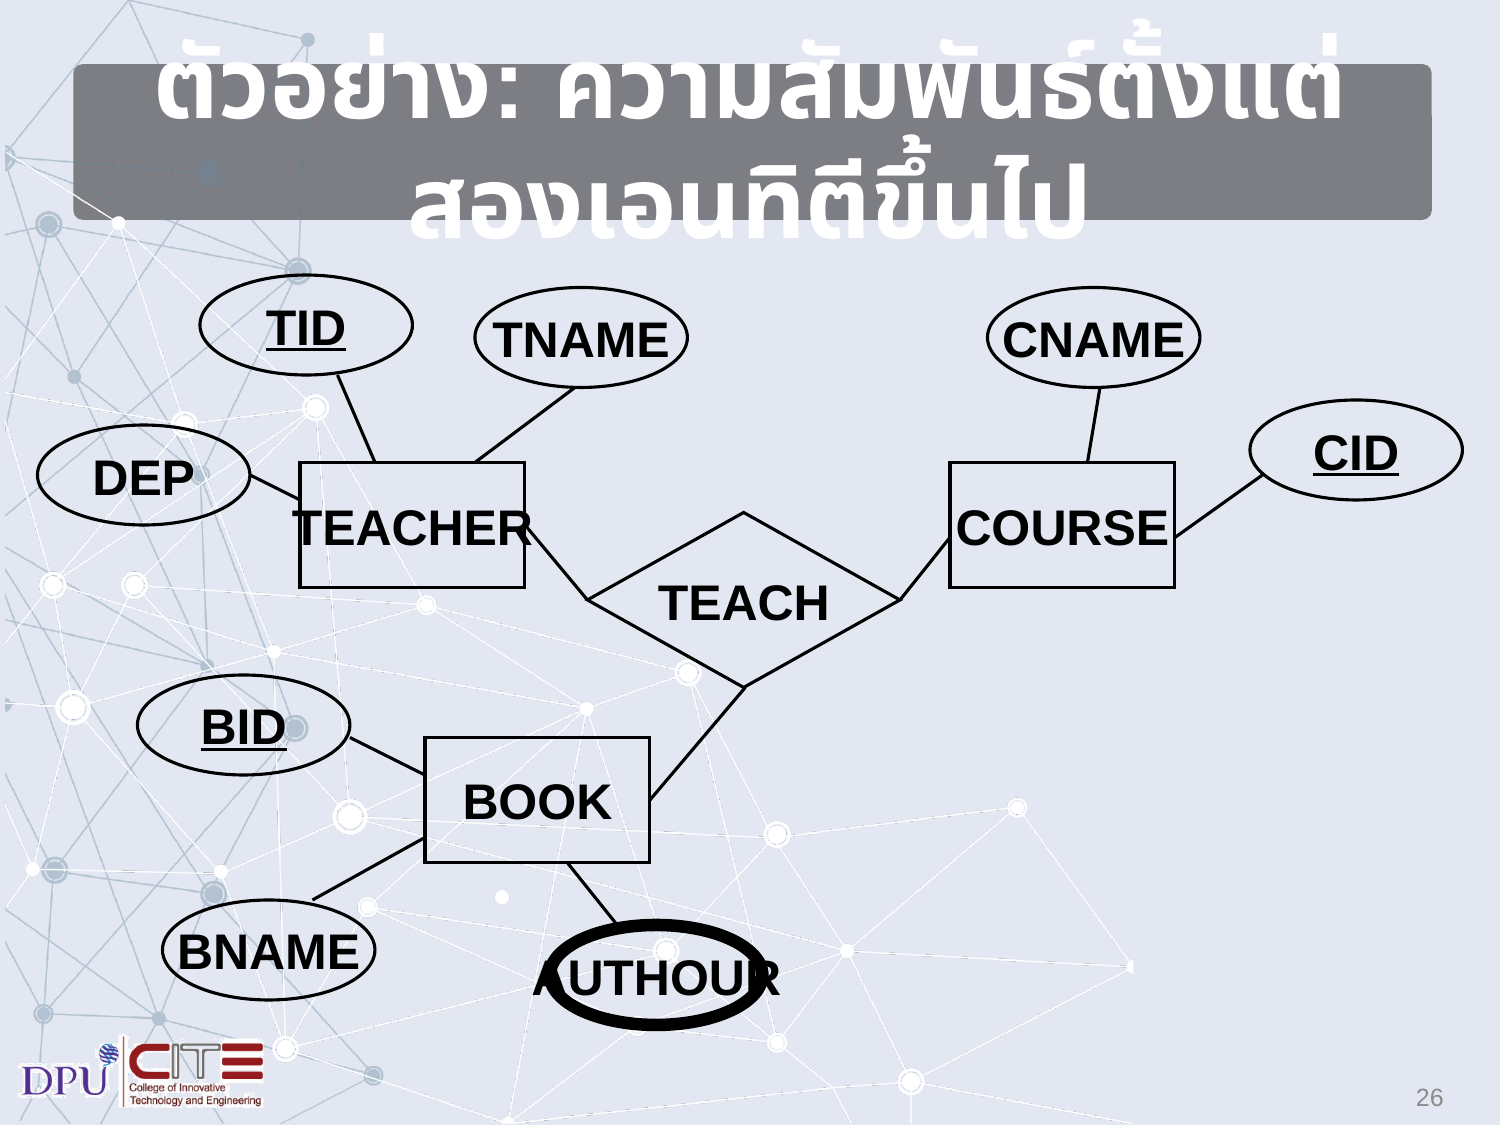

# ตัวอย่าง: ความสัมพันธ์ตั้งแต่สองเอนทิตีขึ้นไป
TID
TNAME
CNAME

CID
DEP
TEACHER
COURSE

TEACH

BID

BOOK

BNAME
AUTHOUR
26